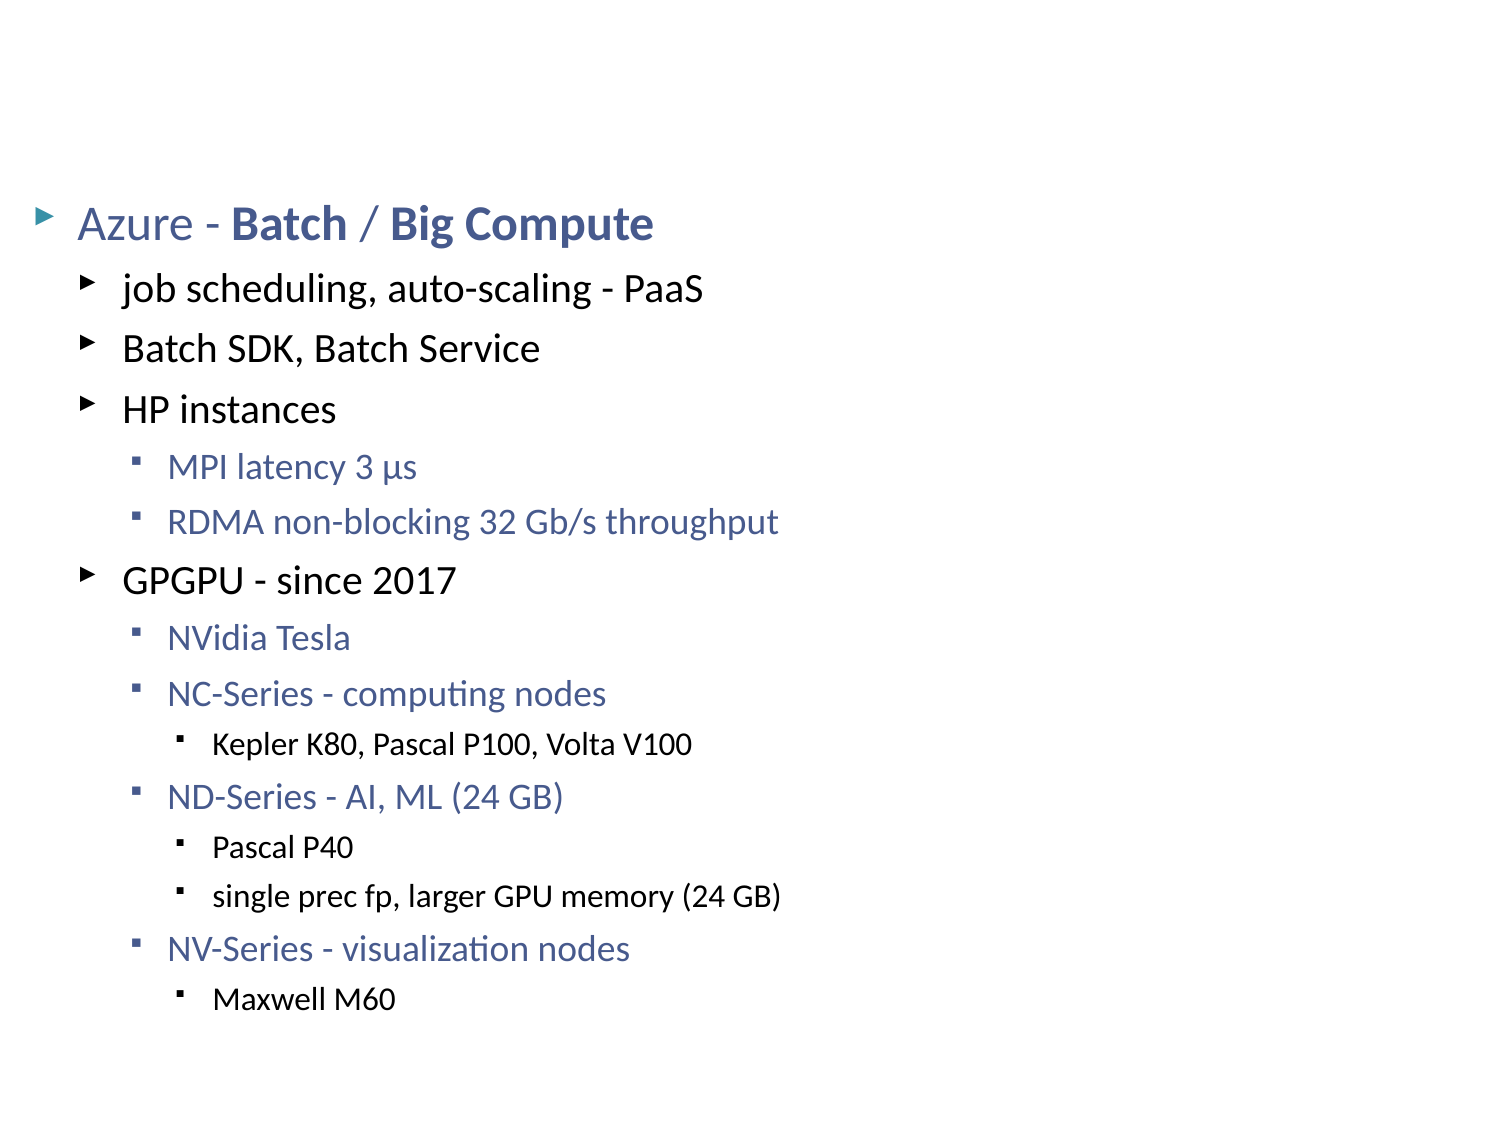

# High-Performance Computing
Azure - Batch / Big Compute
job scheduling, auto-scaling - PaaS
Batch SDK, Batch Service
HP instances
MPI latency 3 μs
RDMA non-blocking 32 Gb/s throughput
GPGPU - since 2017
NVidia Tesla
NC-Series - computing nodes
Kepler K80, Pascal P100, Volta V100
ND-Series - AI, ML (24 GB)
Pascal P40
single prec fp, larger GPU memory (24 GB)
NV-Series - visualization nodes
Maxwell M60